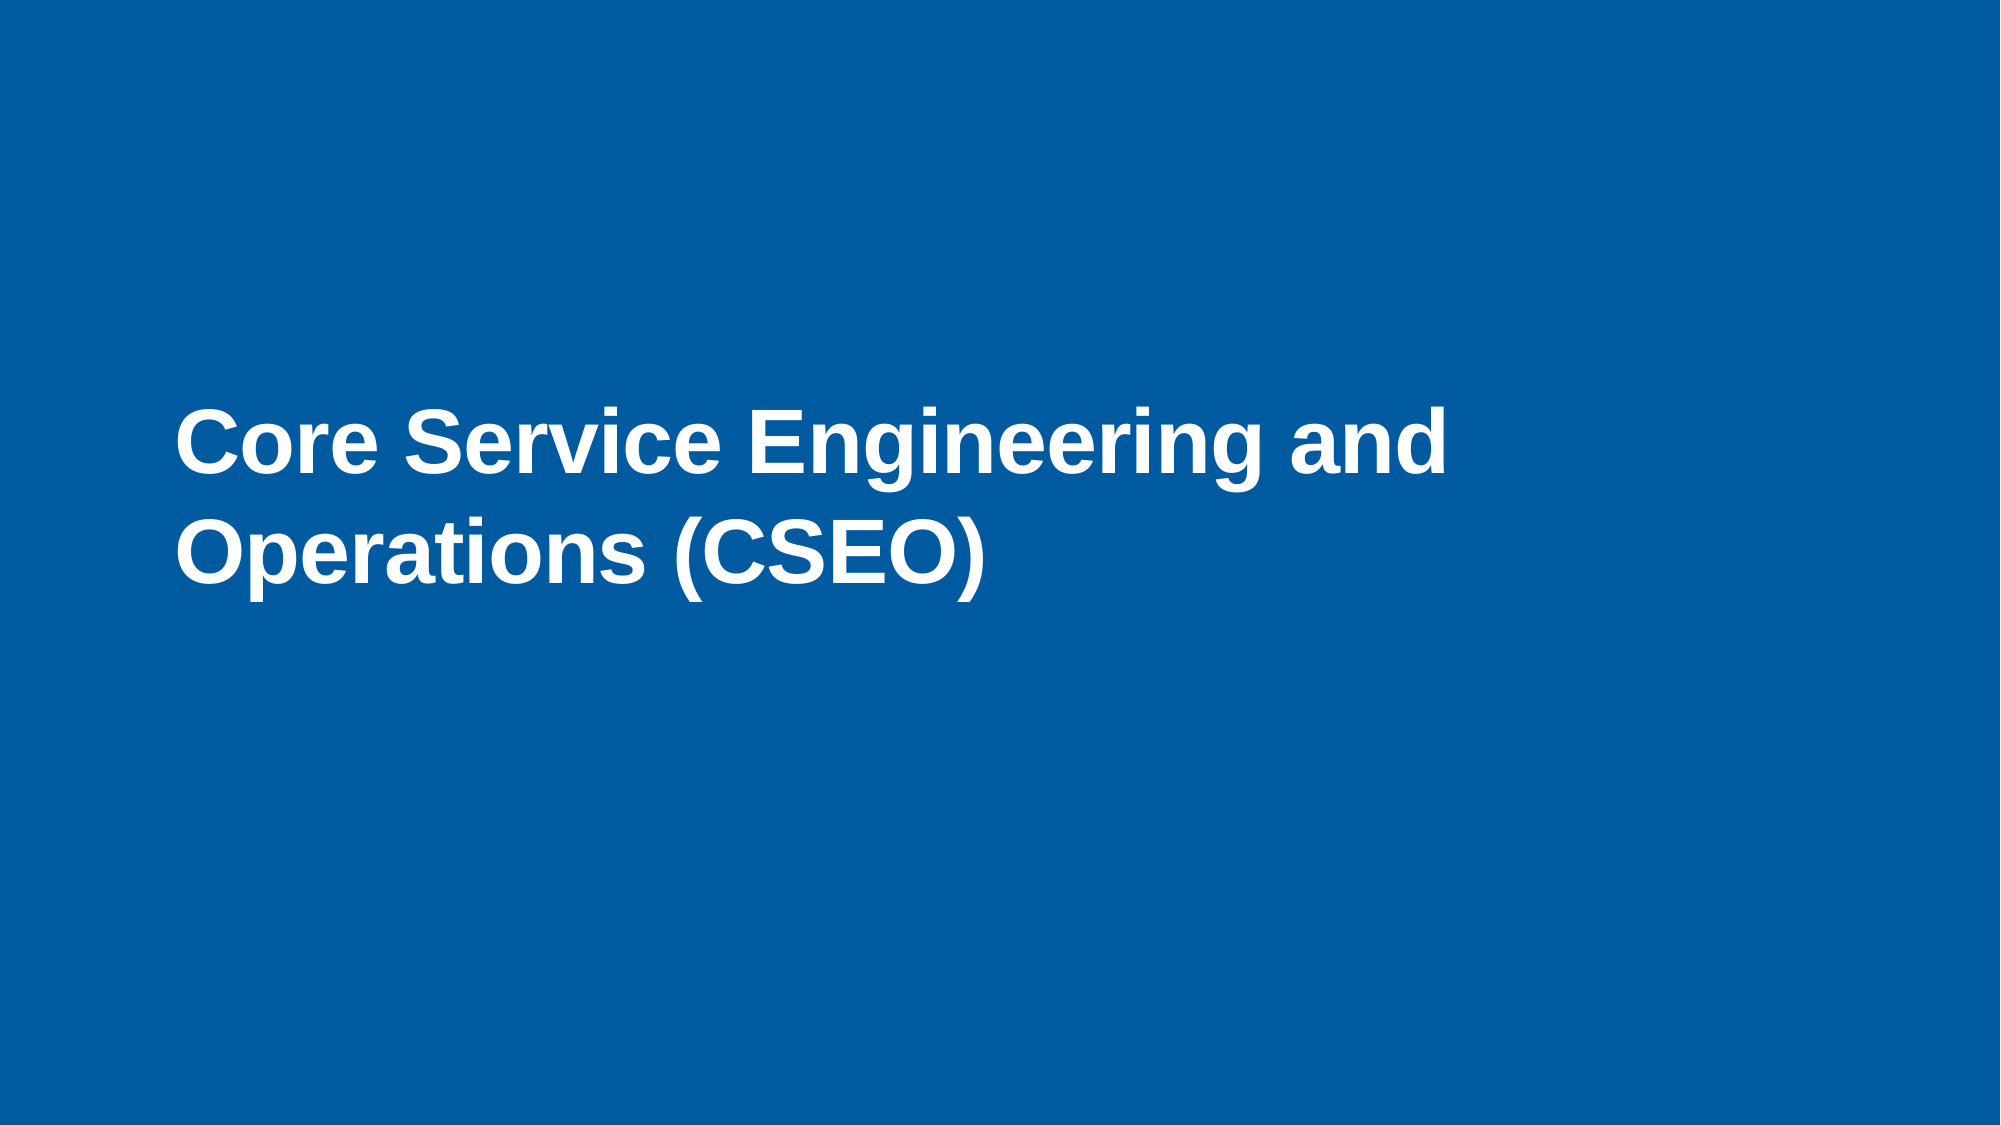

# Core Service Engineering and Operations (CSEO)